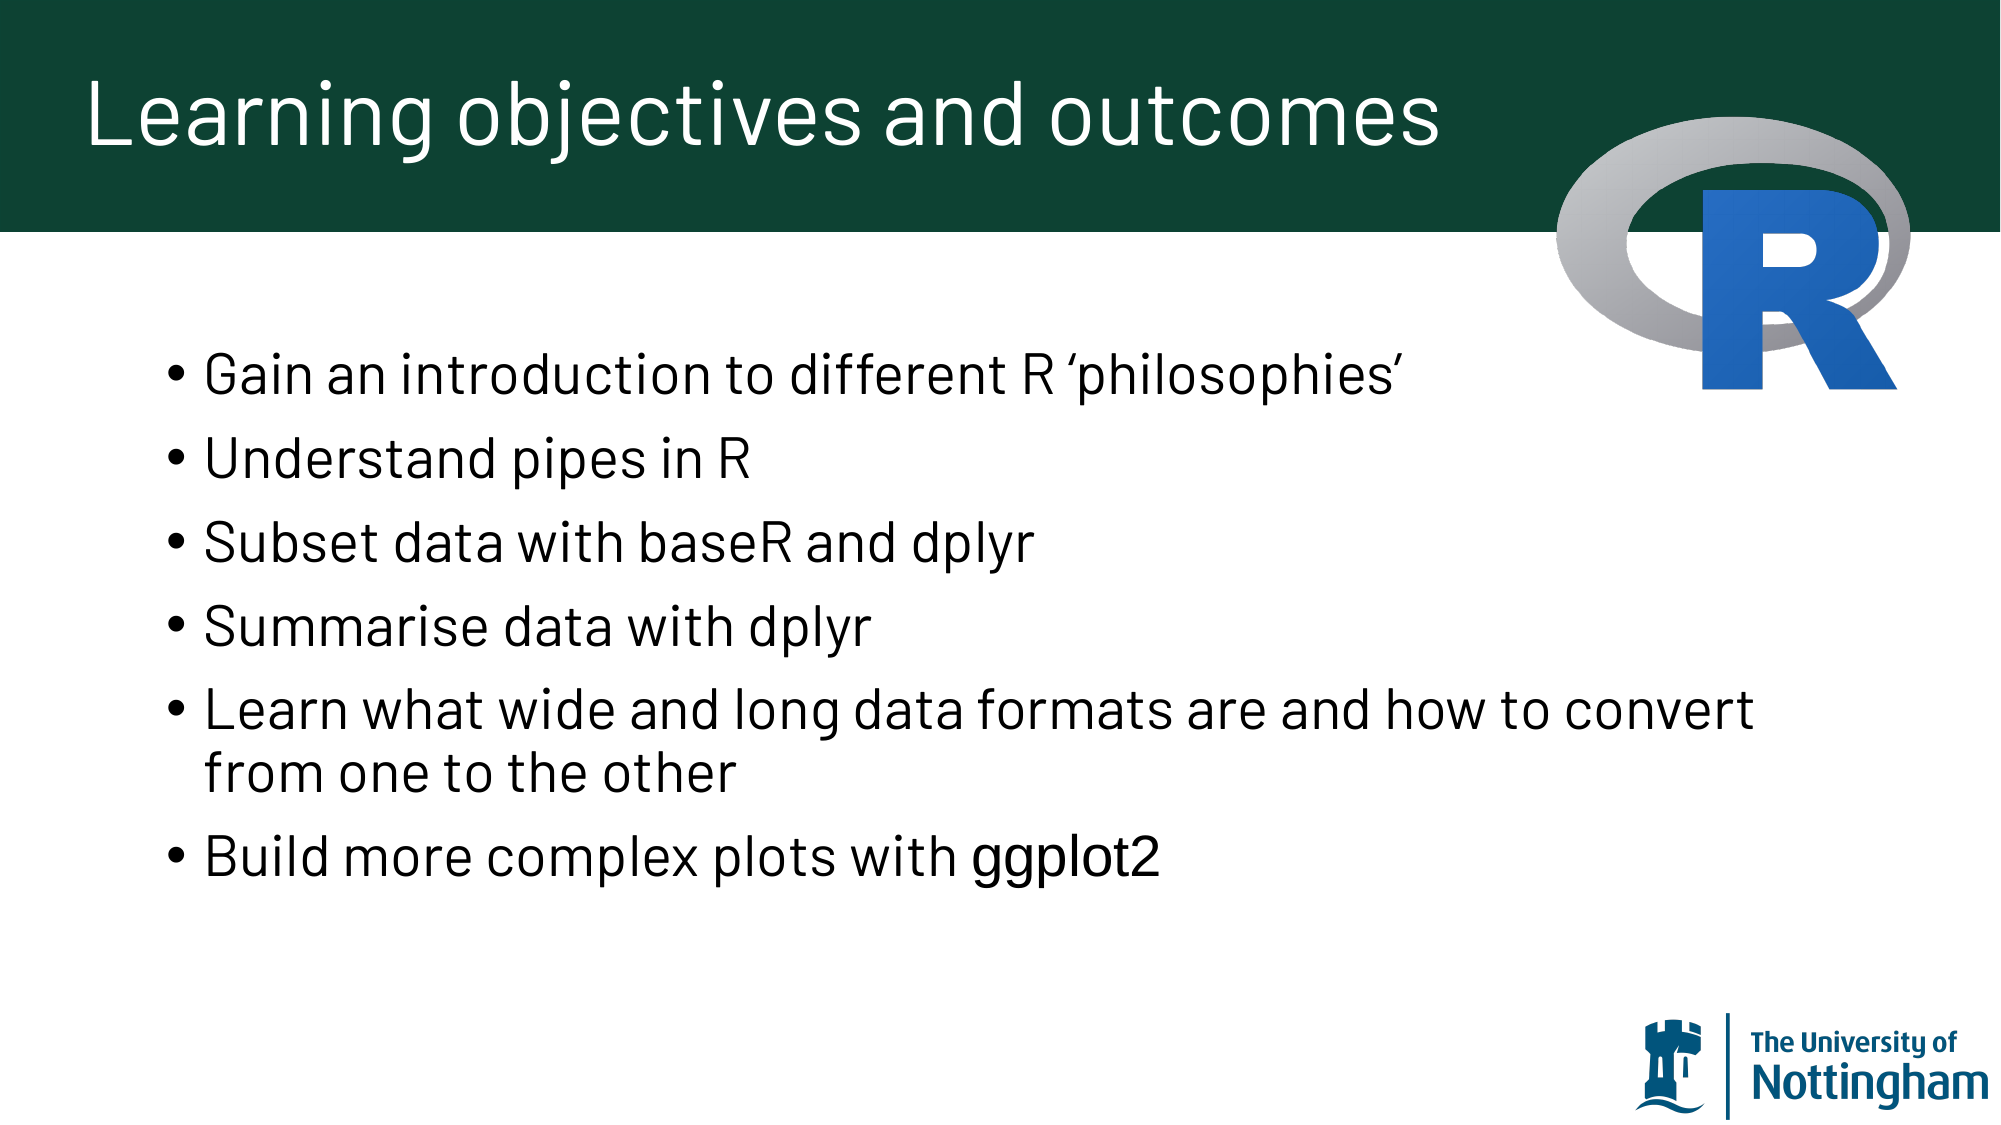

# Learning objectives and outcomes
Gain an introduction to different R ‘philosophies’
Understand pipes in R
Subset data with baseR and dplyr
Summarise data with dplyr
Learn what wide and long data formats are and how to convert from one to the other
Build more complex plots with ggplot2